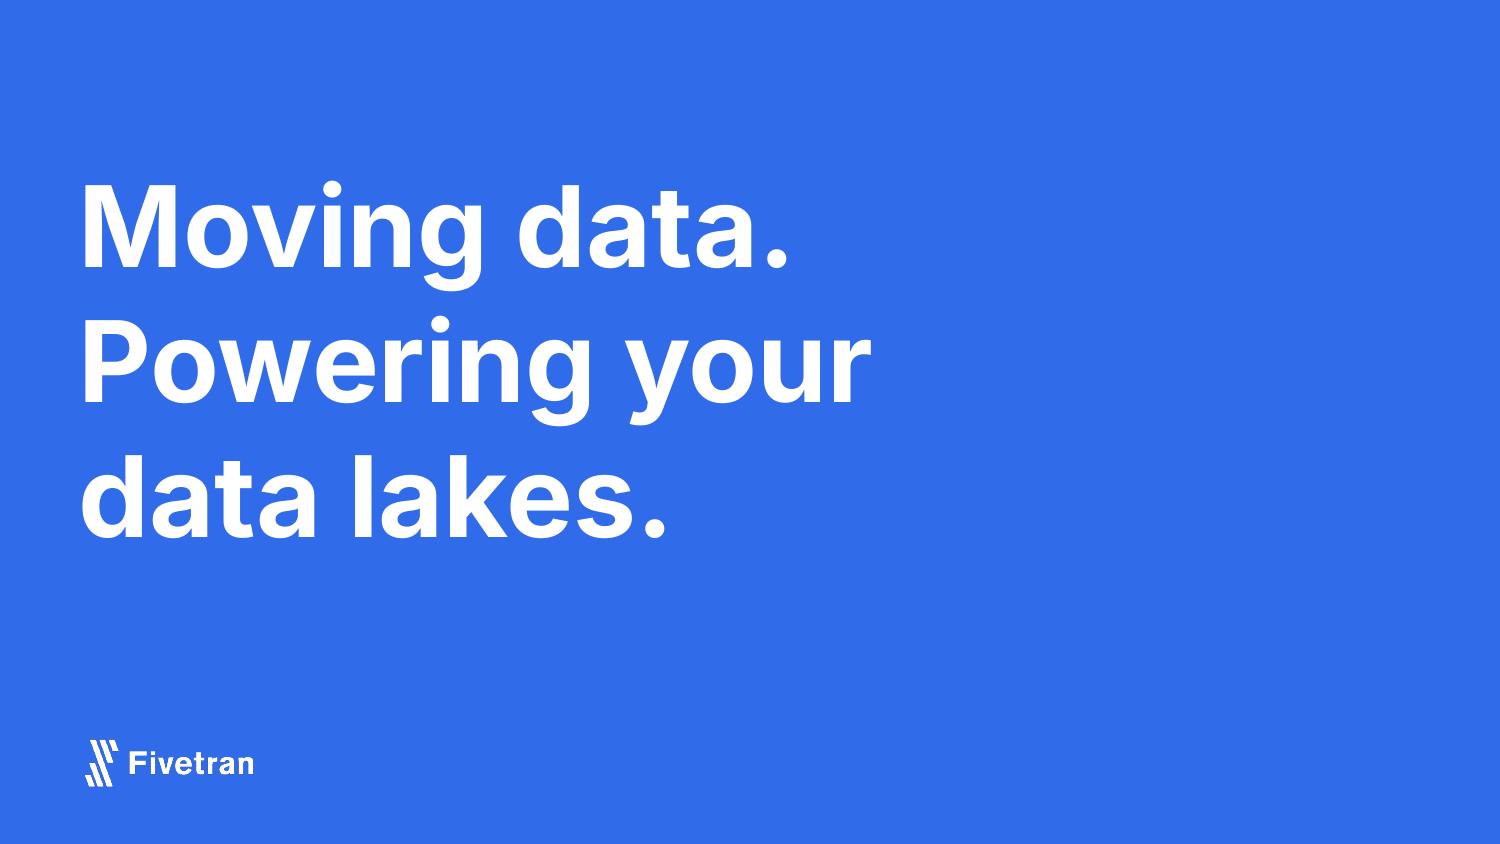

# Moving data. Powering your data lakes.